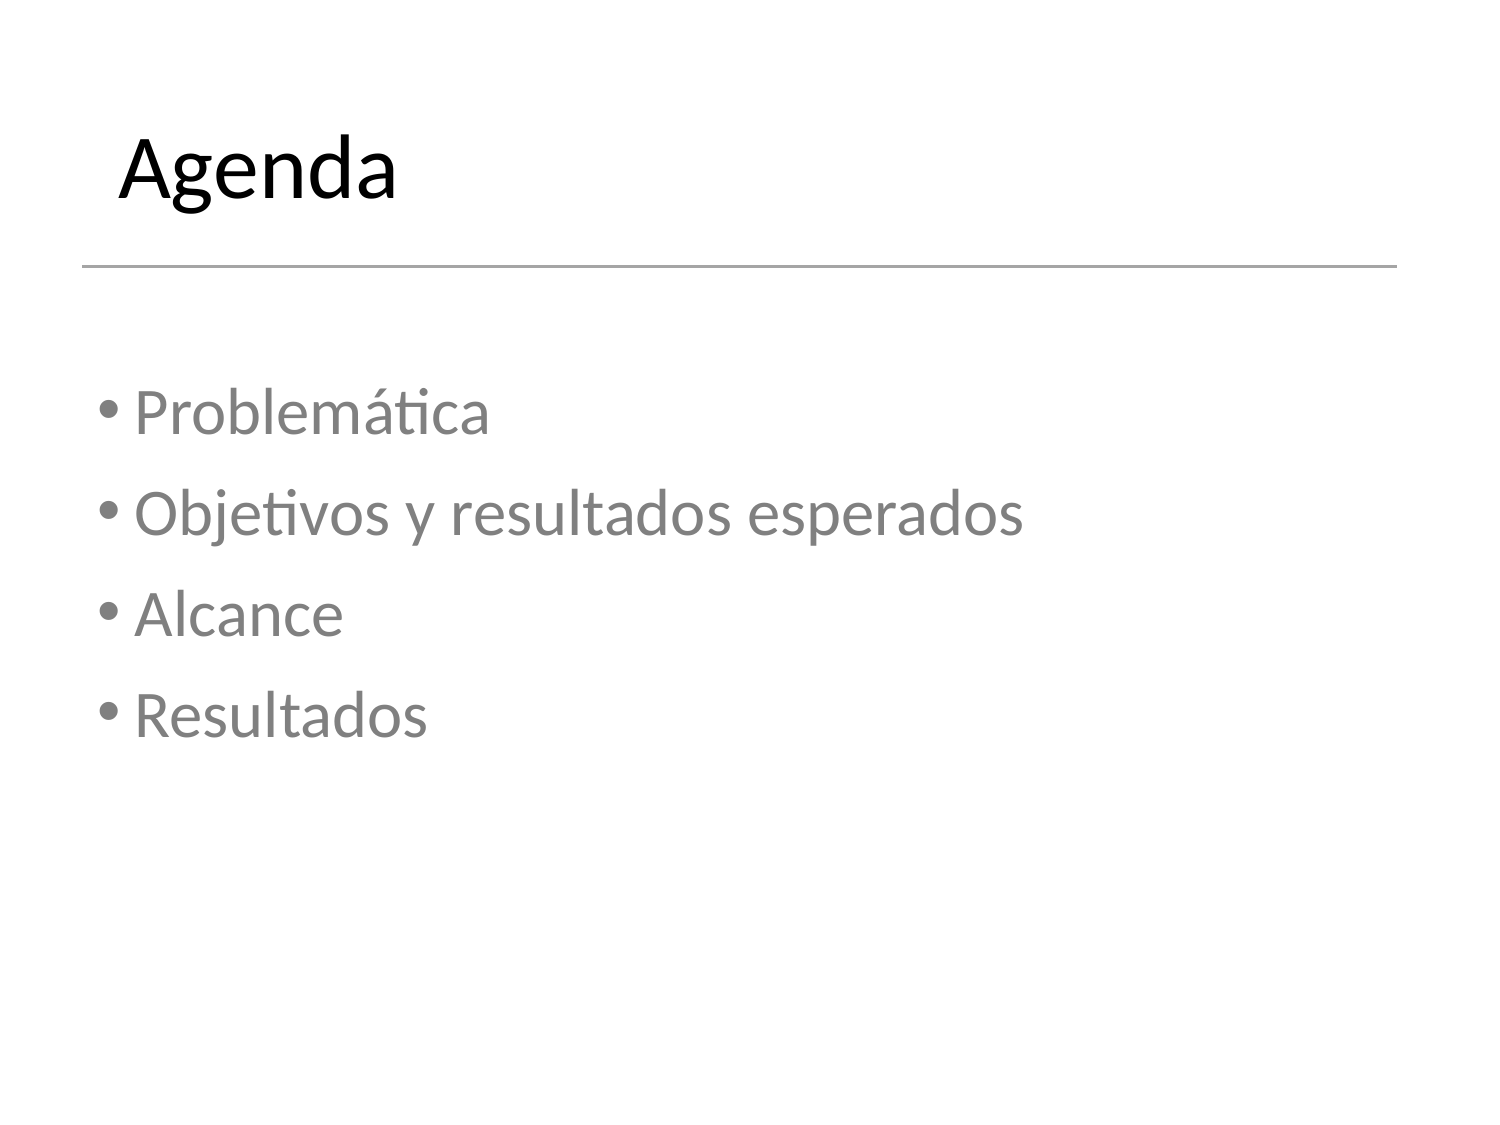

# Agenda
Problemática
Objetivos y resultados esperados
Alcance
Resultados